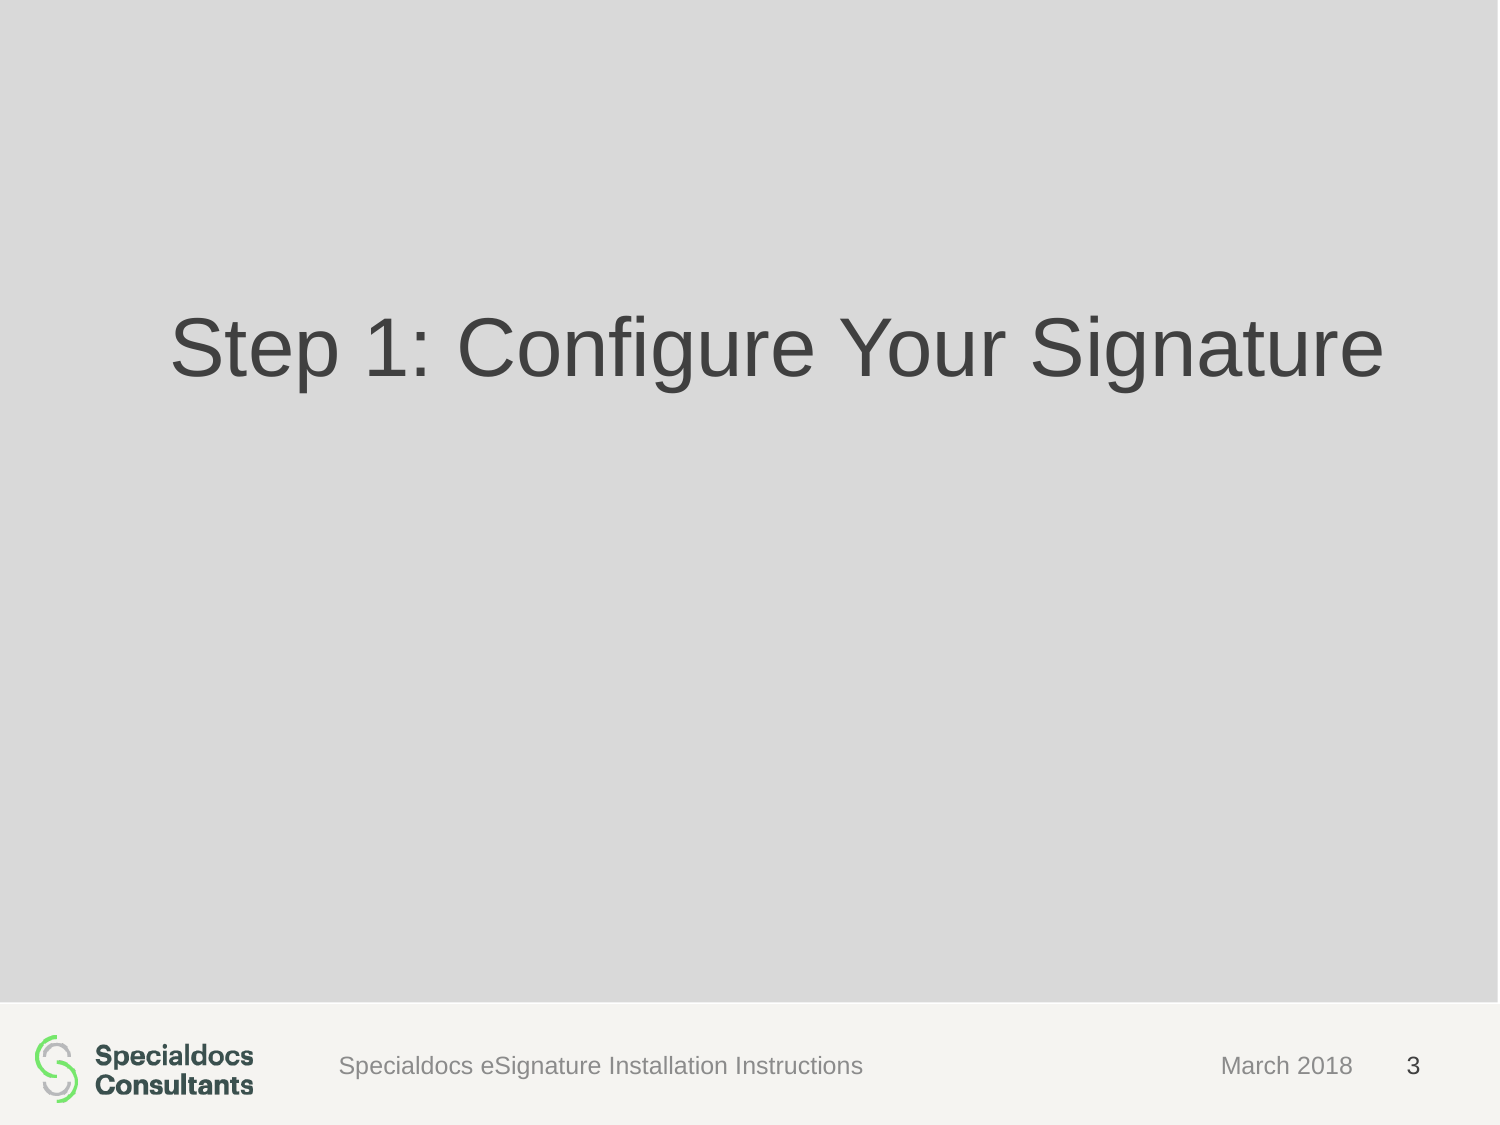

Step 1: Configure Your Signature
Specialdocs eSignature Installation Instructions
March 2018
3